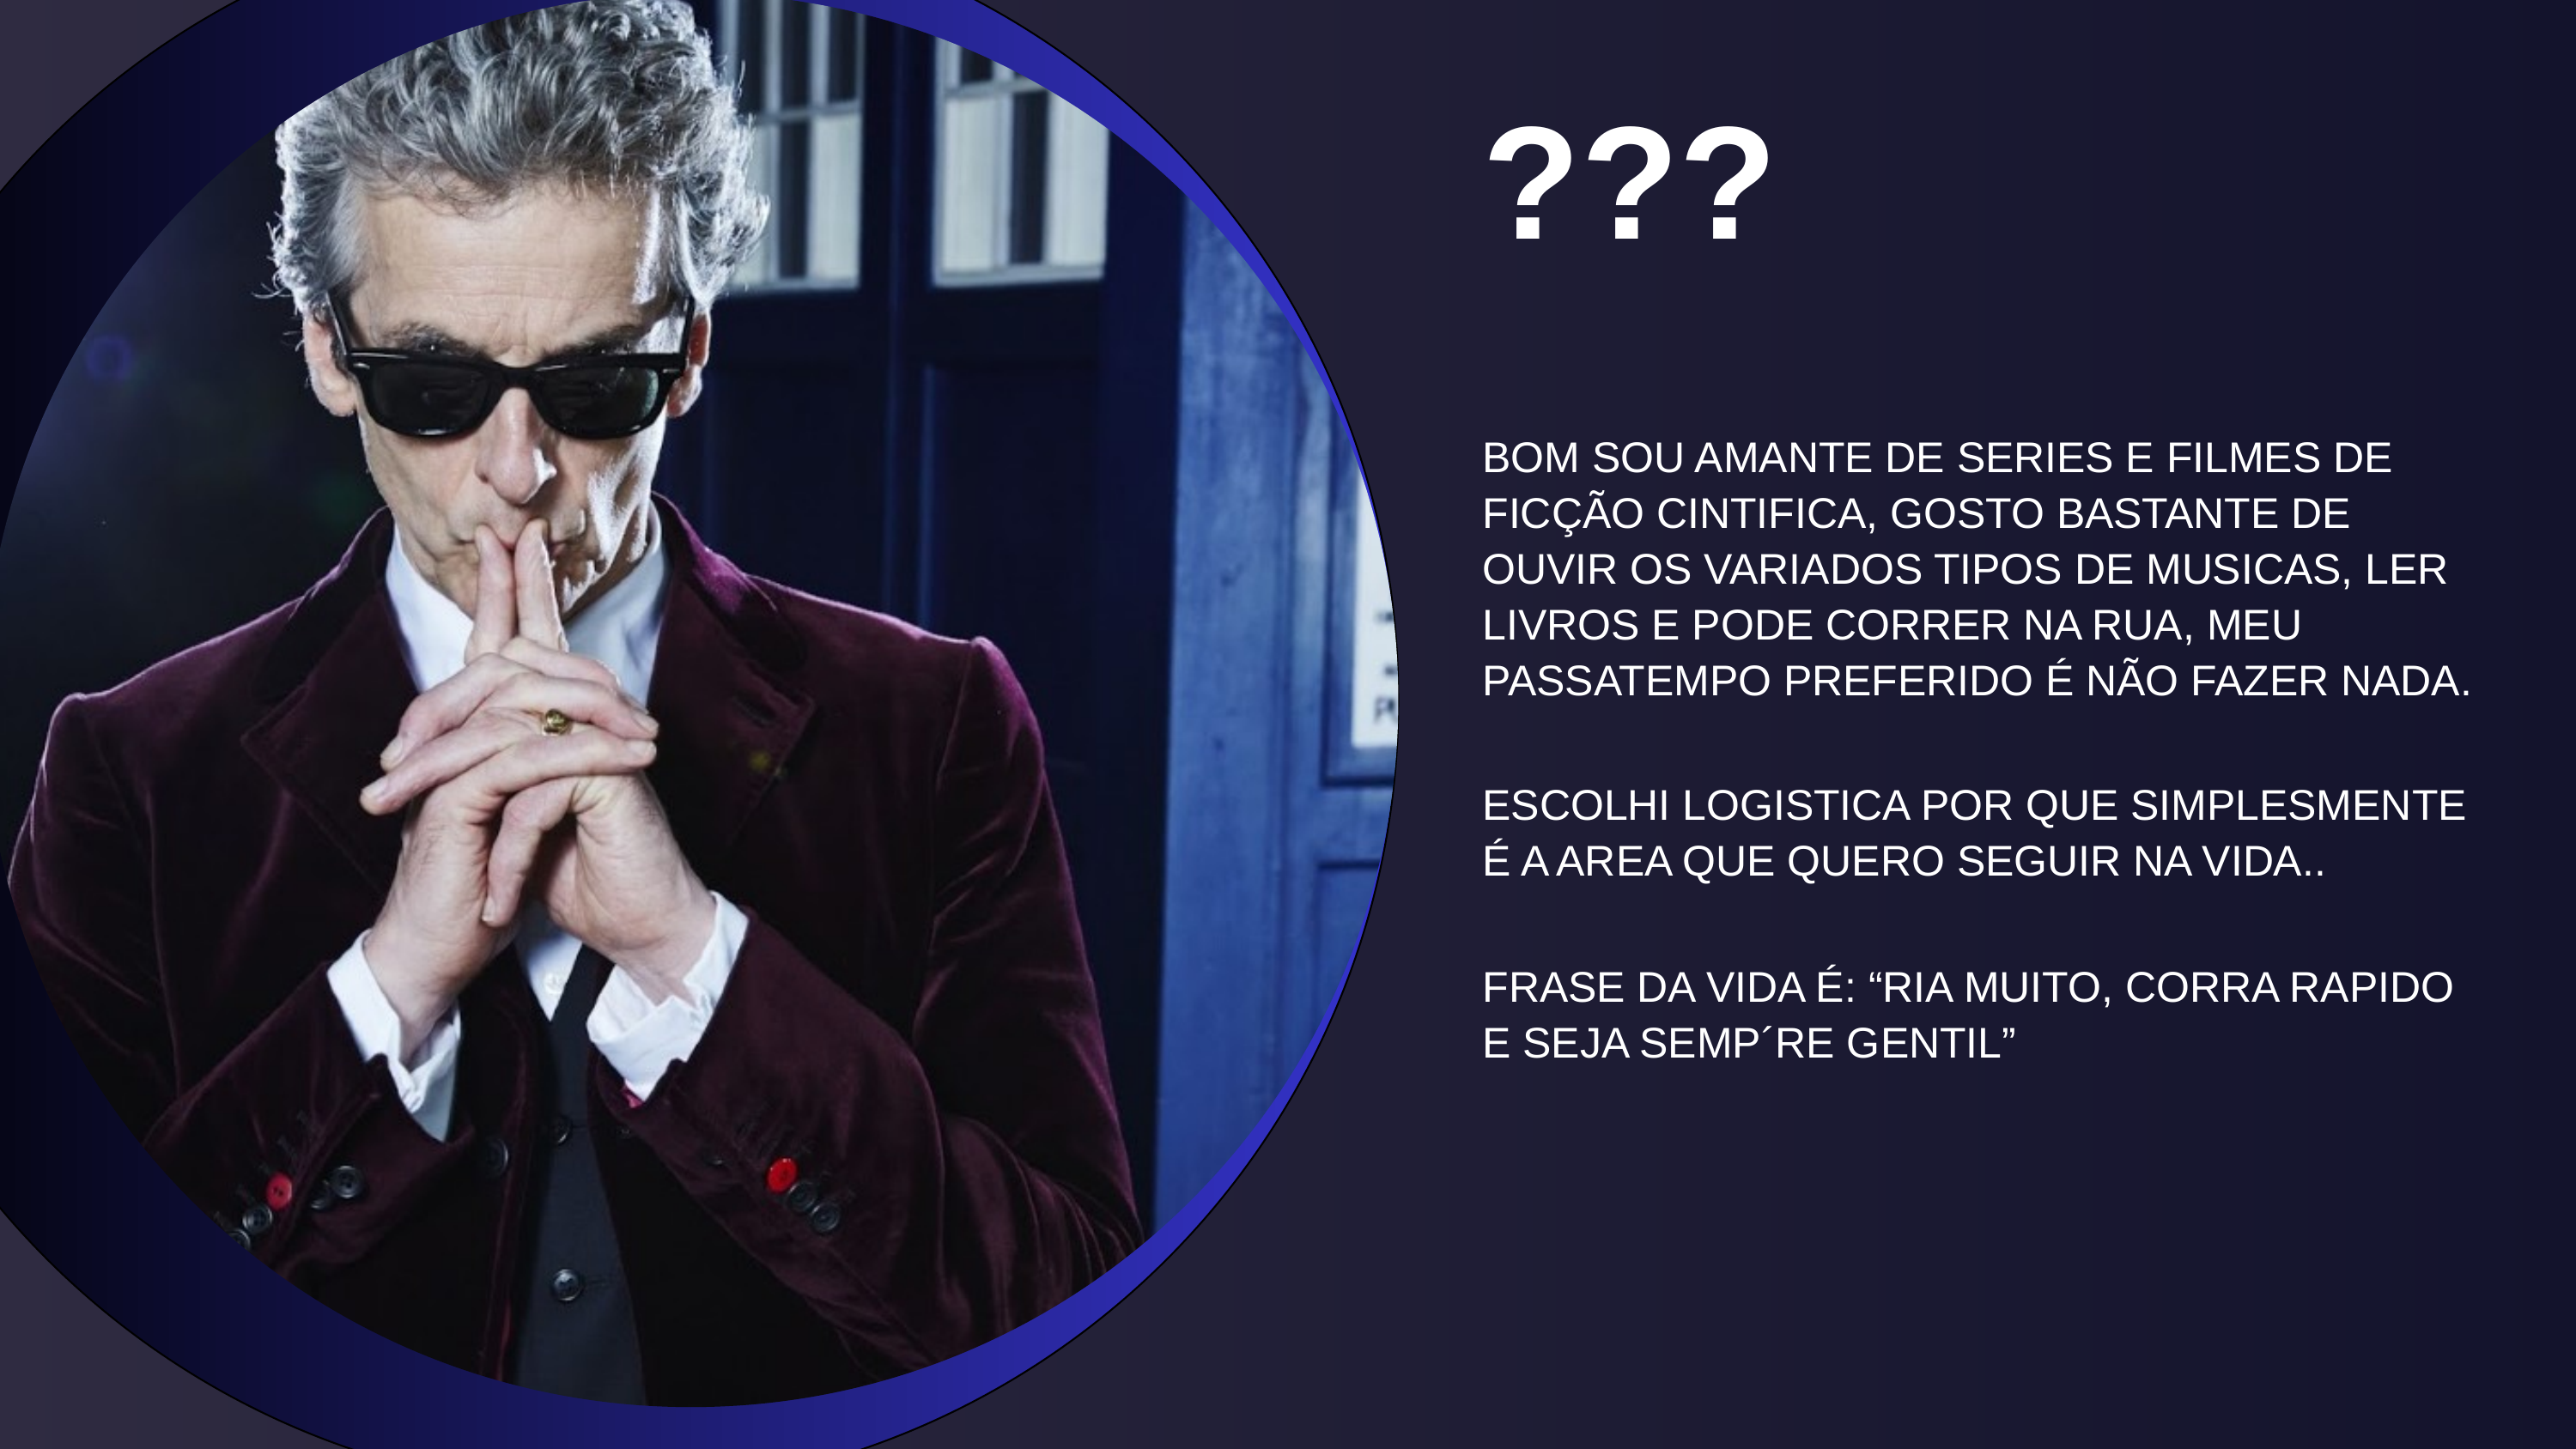

???
BOM SOU AMANTE DE SERIES E FILMES DE FICÇÃO CINTIFICA, GOSTO BASTANTE DE OUVIR OS VARIADOS TIPOS DE MUSICAS, LER LIVROS E PODE CORRER NA RUA, MEU PASSATEMPO PREFERIDO É NÃO FAZER NADA.
ESCOLHI LOGISTICA POR QUE SIMPLESMENTE É A AREA QUE QUERO SEGUIR NA VIDA..
FRASE DA VIDA É: “RIA MUITO, CORRA RAPIDO E SEJA SEMP´RE GENTIL”